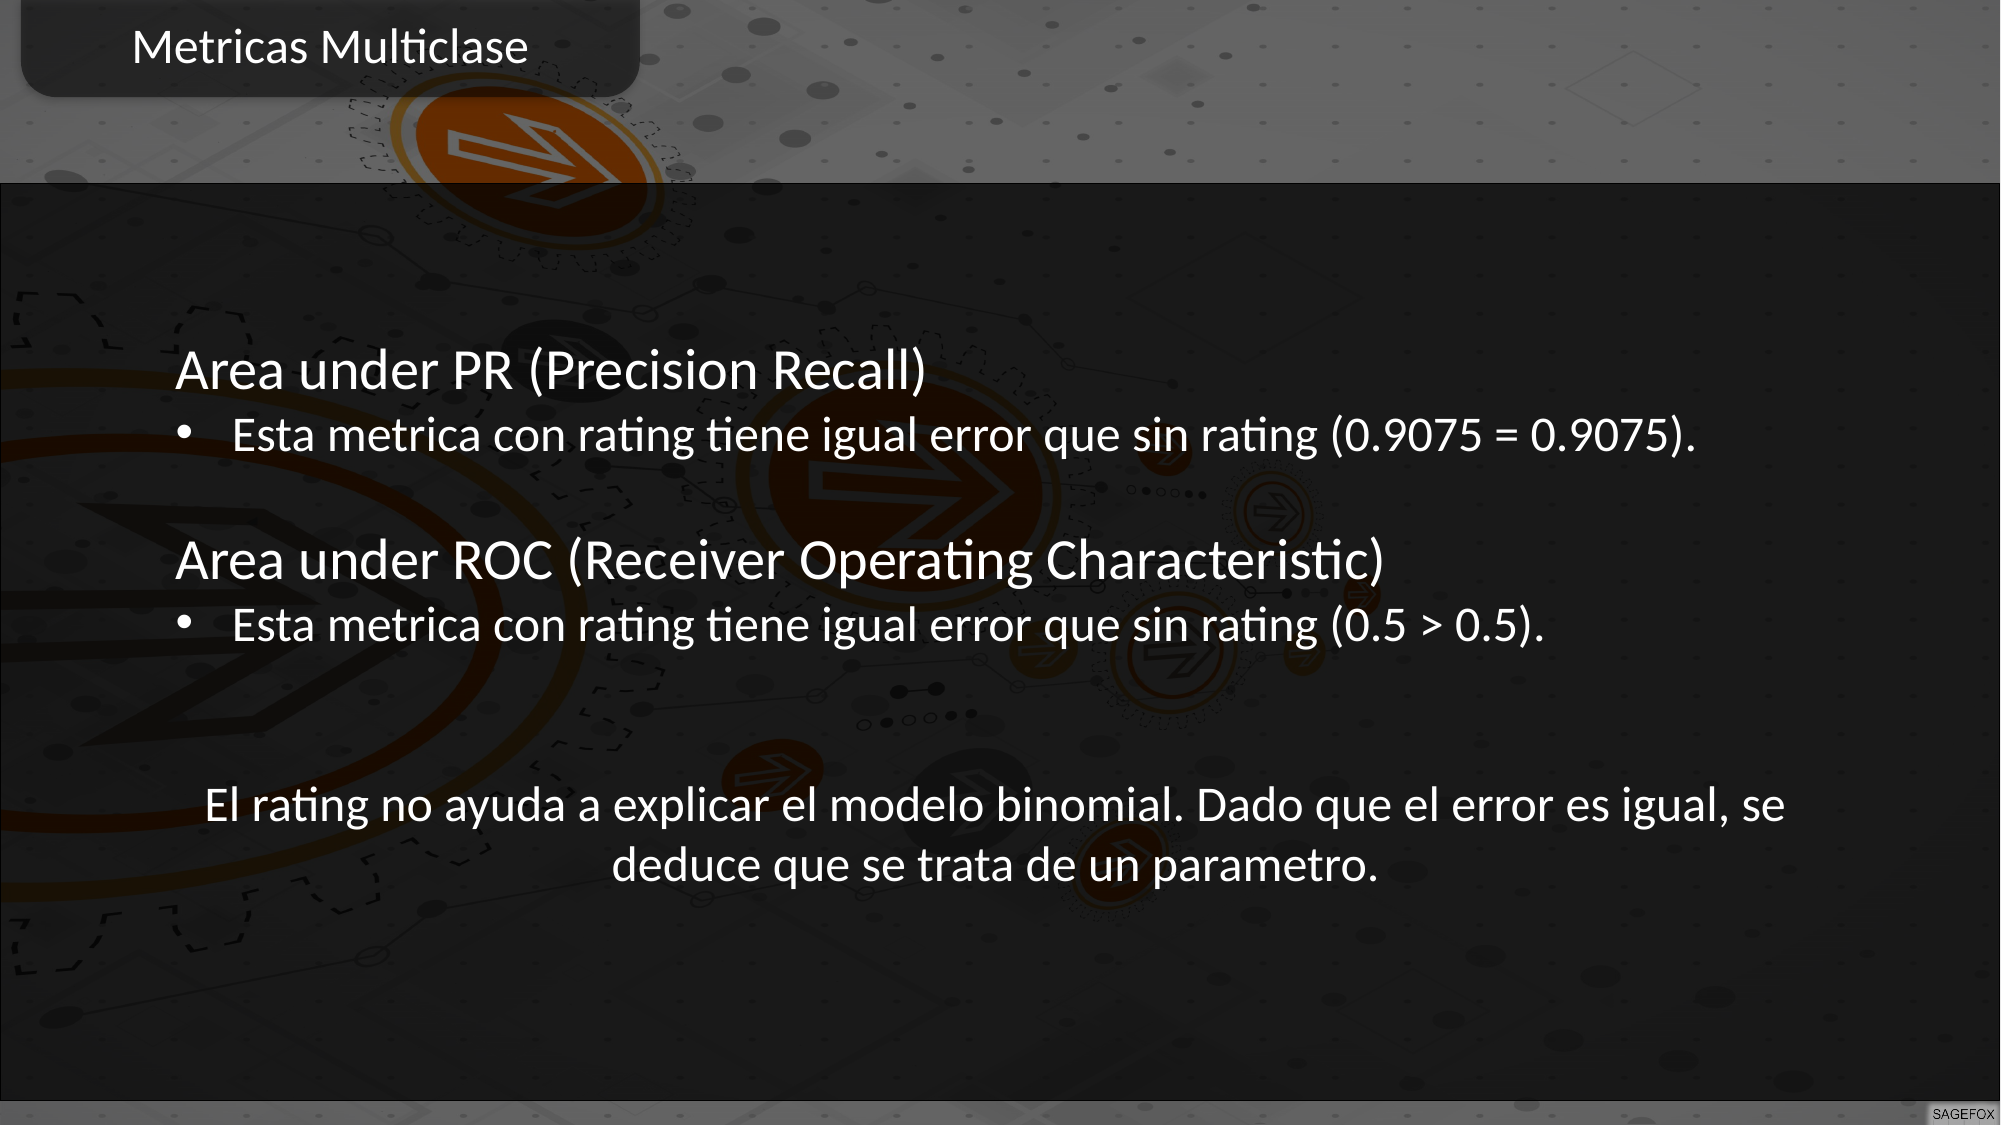

Metricas Multiclase
Area under PR (Precision Recall)
Esta metrica con rating tiene igual error que sin rating (0.9075 = 0.9075).

Area under ROC (Receiver Operating Characteristic)
Esta metrica con rating tiene igual error que sin rating (0.5 > 0.5).

El rating no ayuda a explicar el modelo binomial. Dado que el error es igual, se deduce que se trata de un parametro.